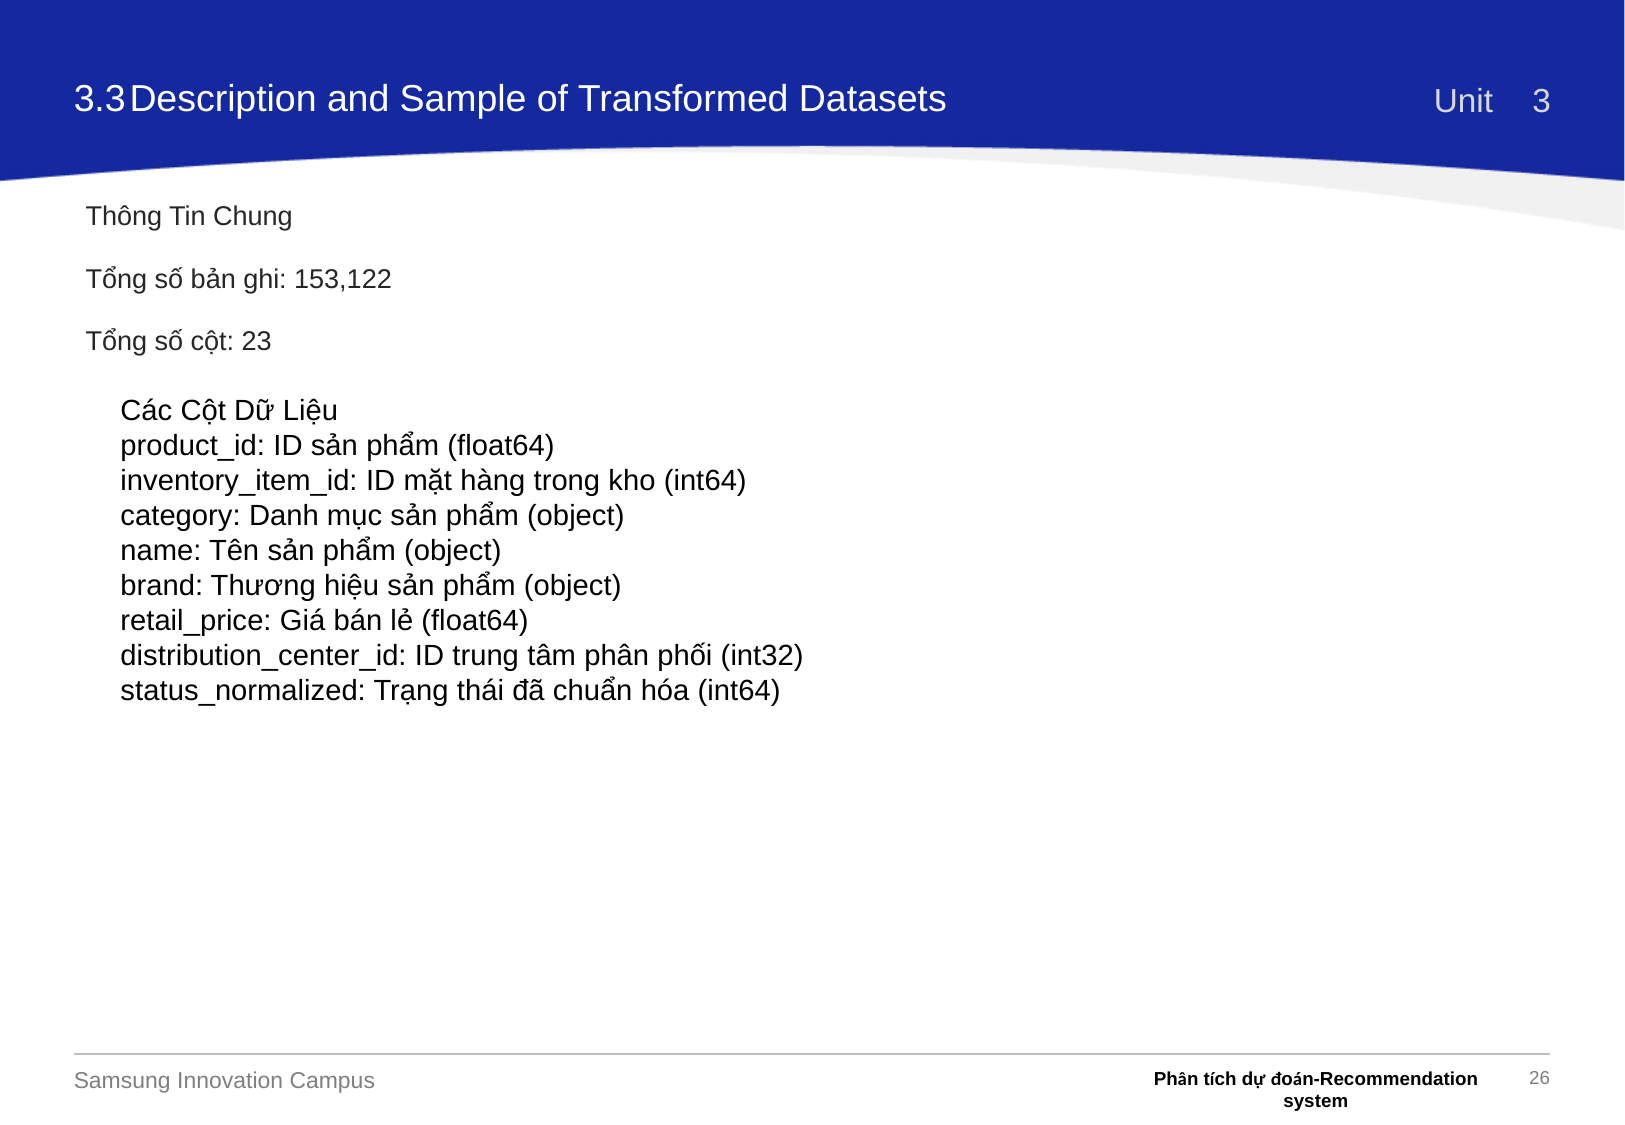

3.3
Description and Sample of Transformed Datasets
Unit
3
Thông Tin Chung
Tổng số bản ghi: 153,122
Tổng số cột: 23
Các Cột Dữ Liệu
product_id: ID sản phẩm (float64)
inventory_item_id: ID mặt hàng trong kho (int64)
category: Danh mục sản phẩm (object)
name: Tên sản phẩm (object)
brand: Thương hiệu sản phẩm (object)
retail_price: Giá bán lẻ (float64)
distribution_center_id: ID trung tâm phân phối (int32)
status_normalized: Trạng thái đã chuẩn hóa (int64)